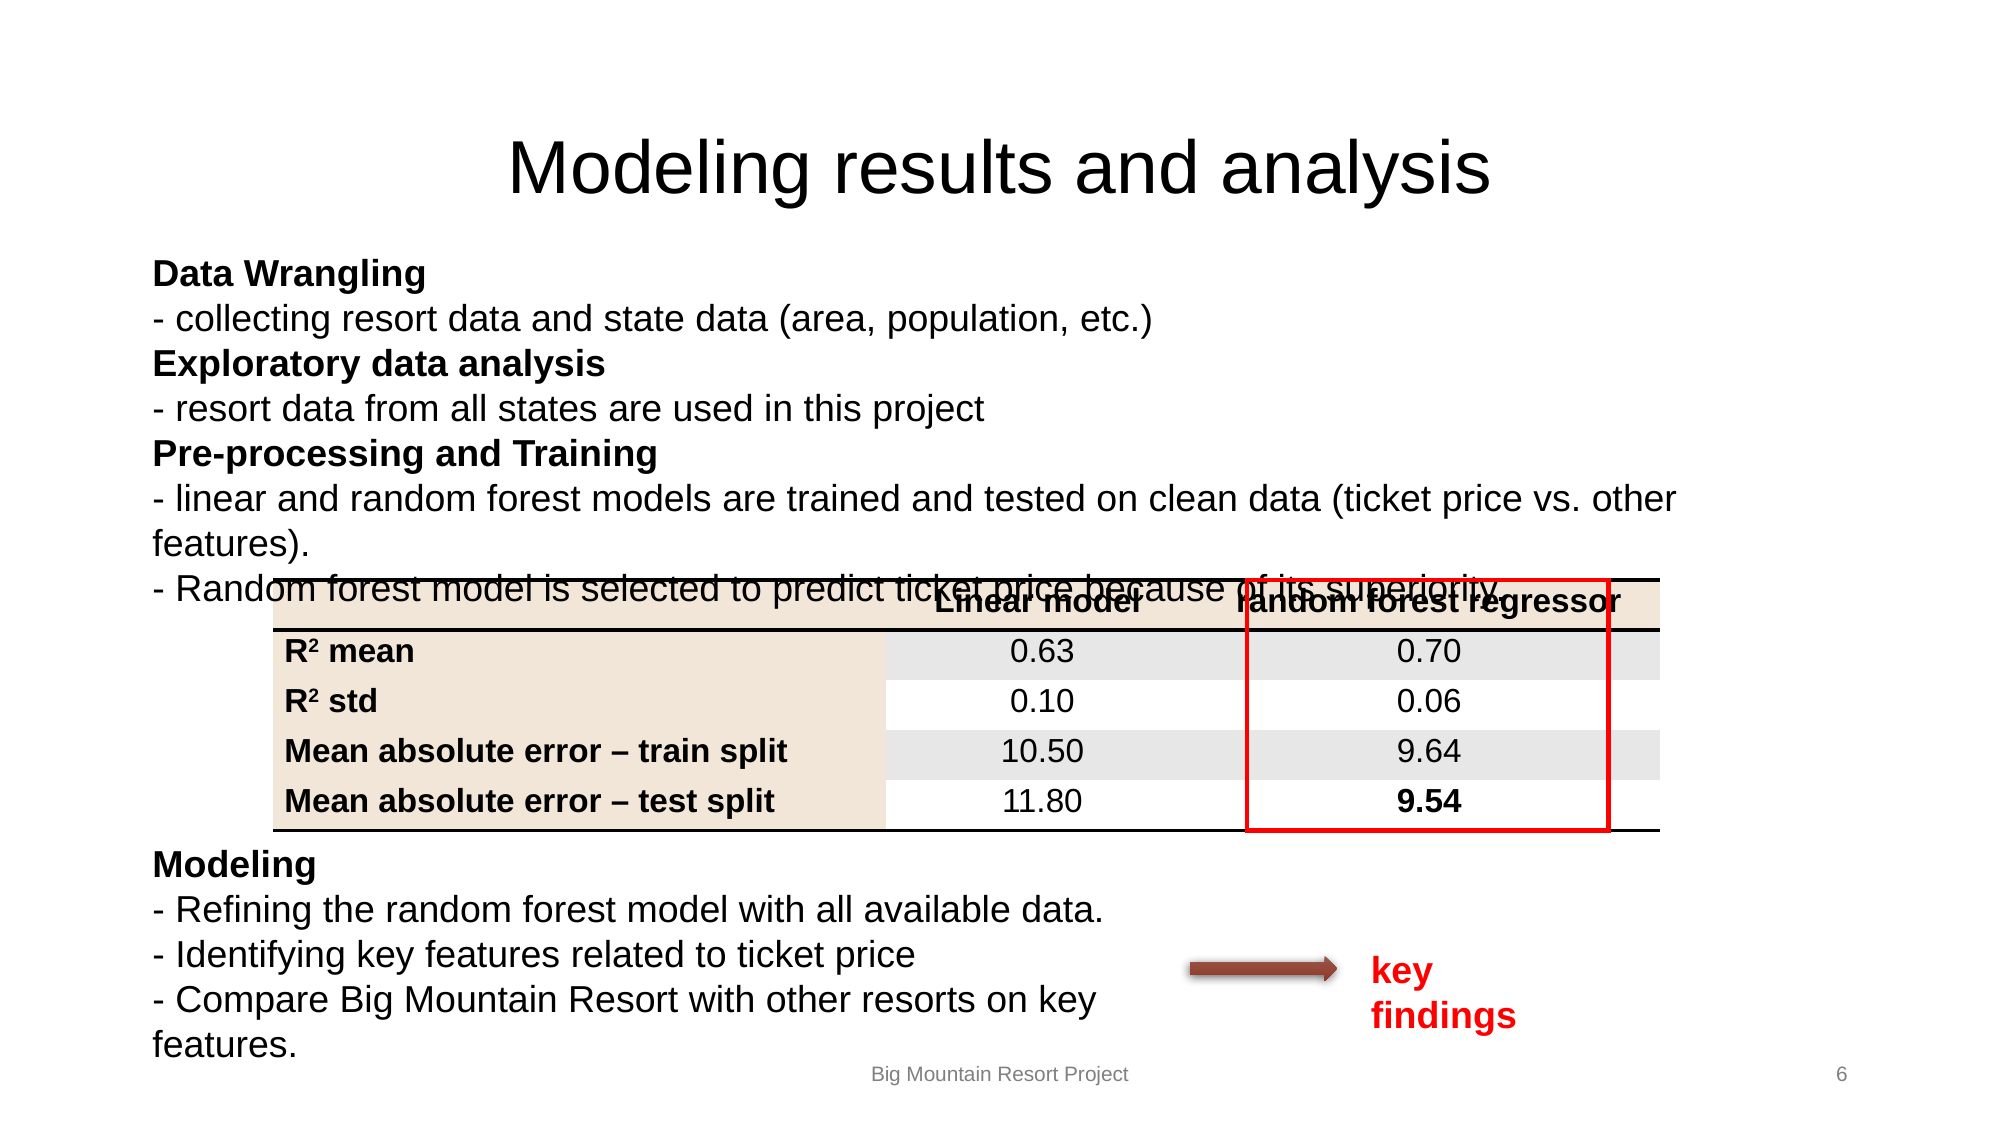

# Modeling results and analysis
Data Wrangling
- collecting resort data and state data (area, population, etc.)
Exploratory data analysis
- resort data from all states are used in this project
Pre-processing and Training
- linear and random forest models are trained and tested on clean data (ticket price vs. other features).
- Random forest model is selected to predict ticket price because of its superiority.
|  | Linear model | random forest regressor |
| --- | --- | --- |
| R2 mean | 0.63 | 0.70 |
| R2 std | 0.10 | 0.06 |
| Mean absolute error – train split | 10.50 | 9.64 |
| Mean absolute error – test split | 11.80 | 9.54 |

Modeling
- Refining the random forest model with all available data.
- Identifying key features related to ticket price
- Compare Big Mountain Resort with other resorts on key features.
key findings

Big Mountain Resort Project
6